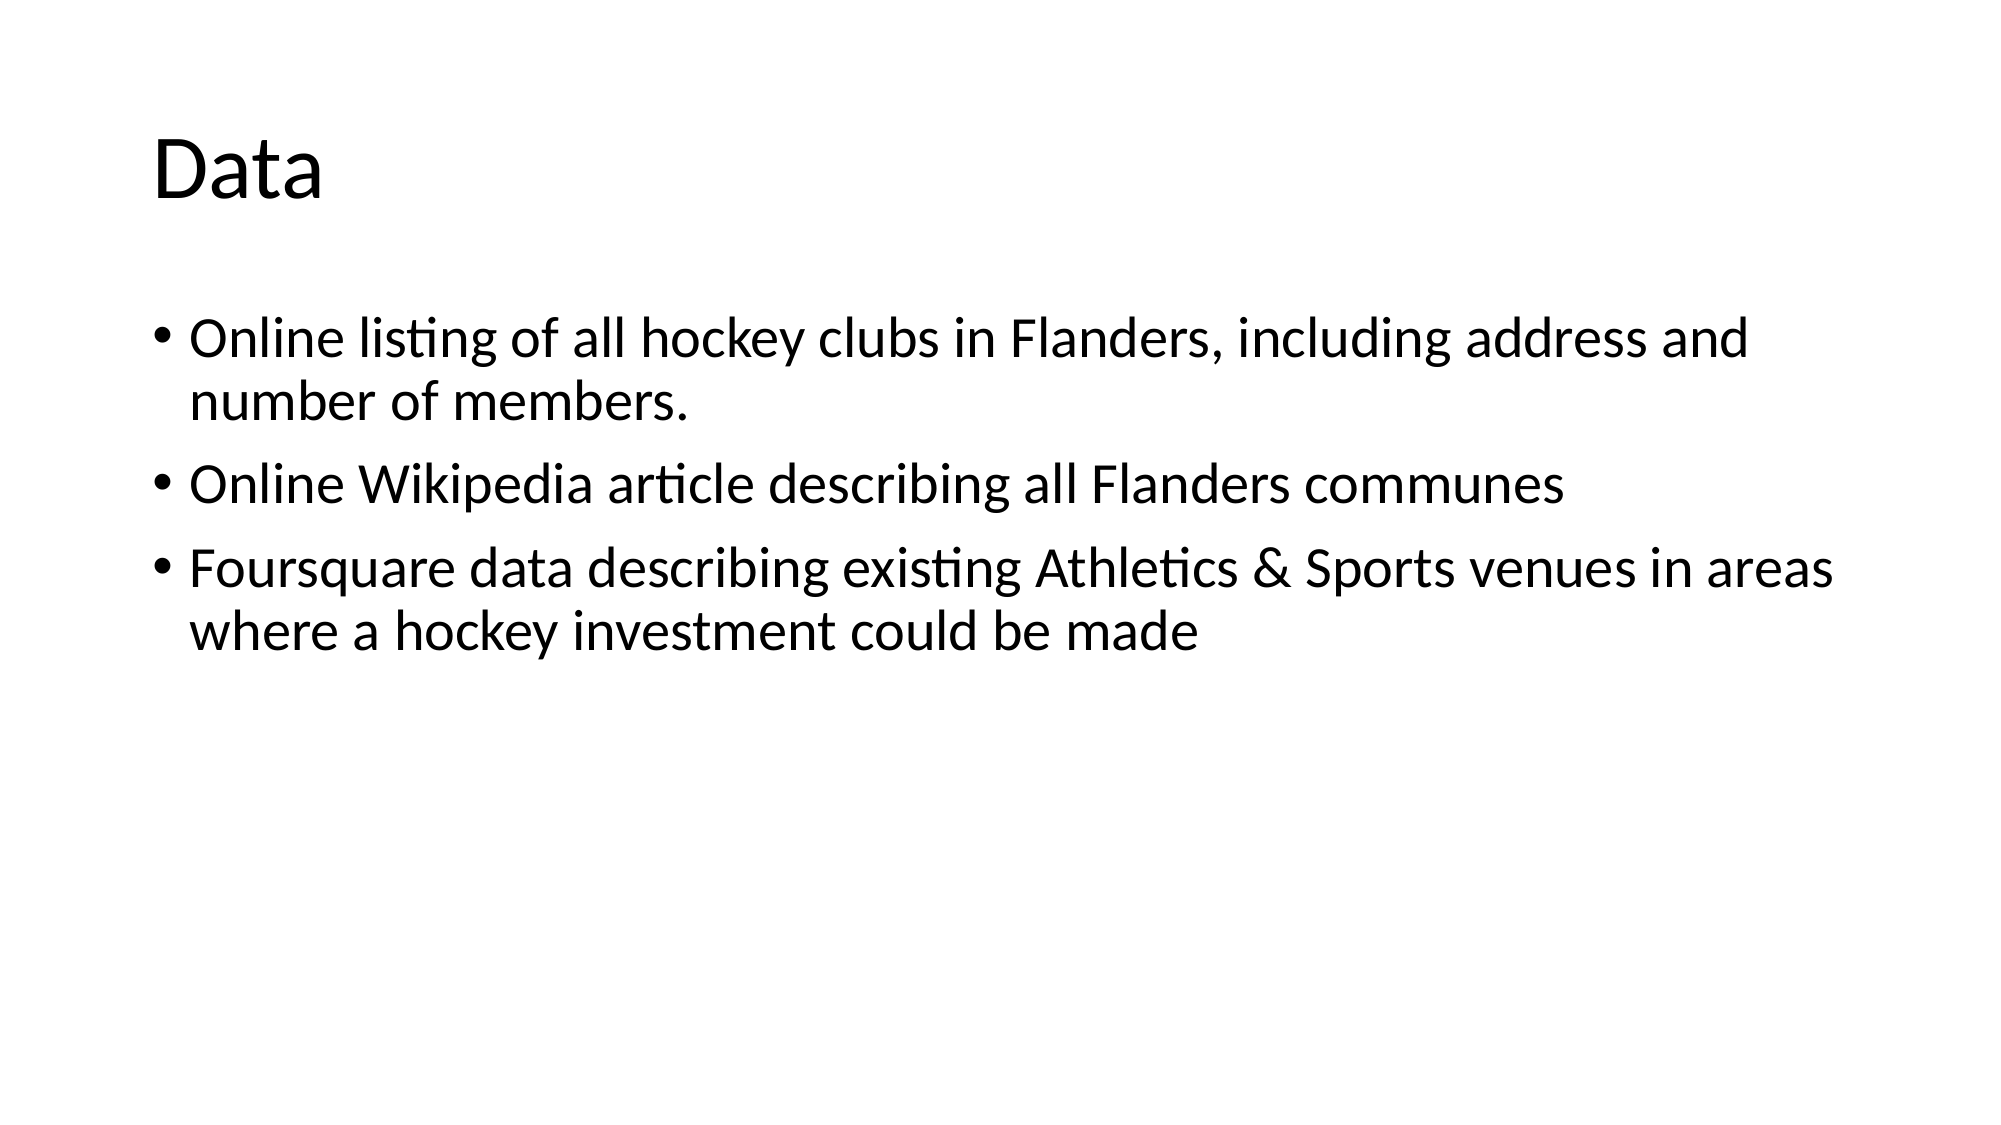

# Data
Online listing of all hockey clubs in Flanders, including address and number of members.
Online Wikipedia article describing all Flanders communes
Foursquare data describing existing Athletics & Sports venues in areas where a hockey investment could be made